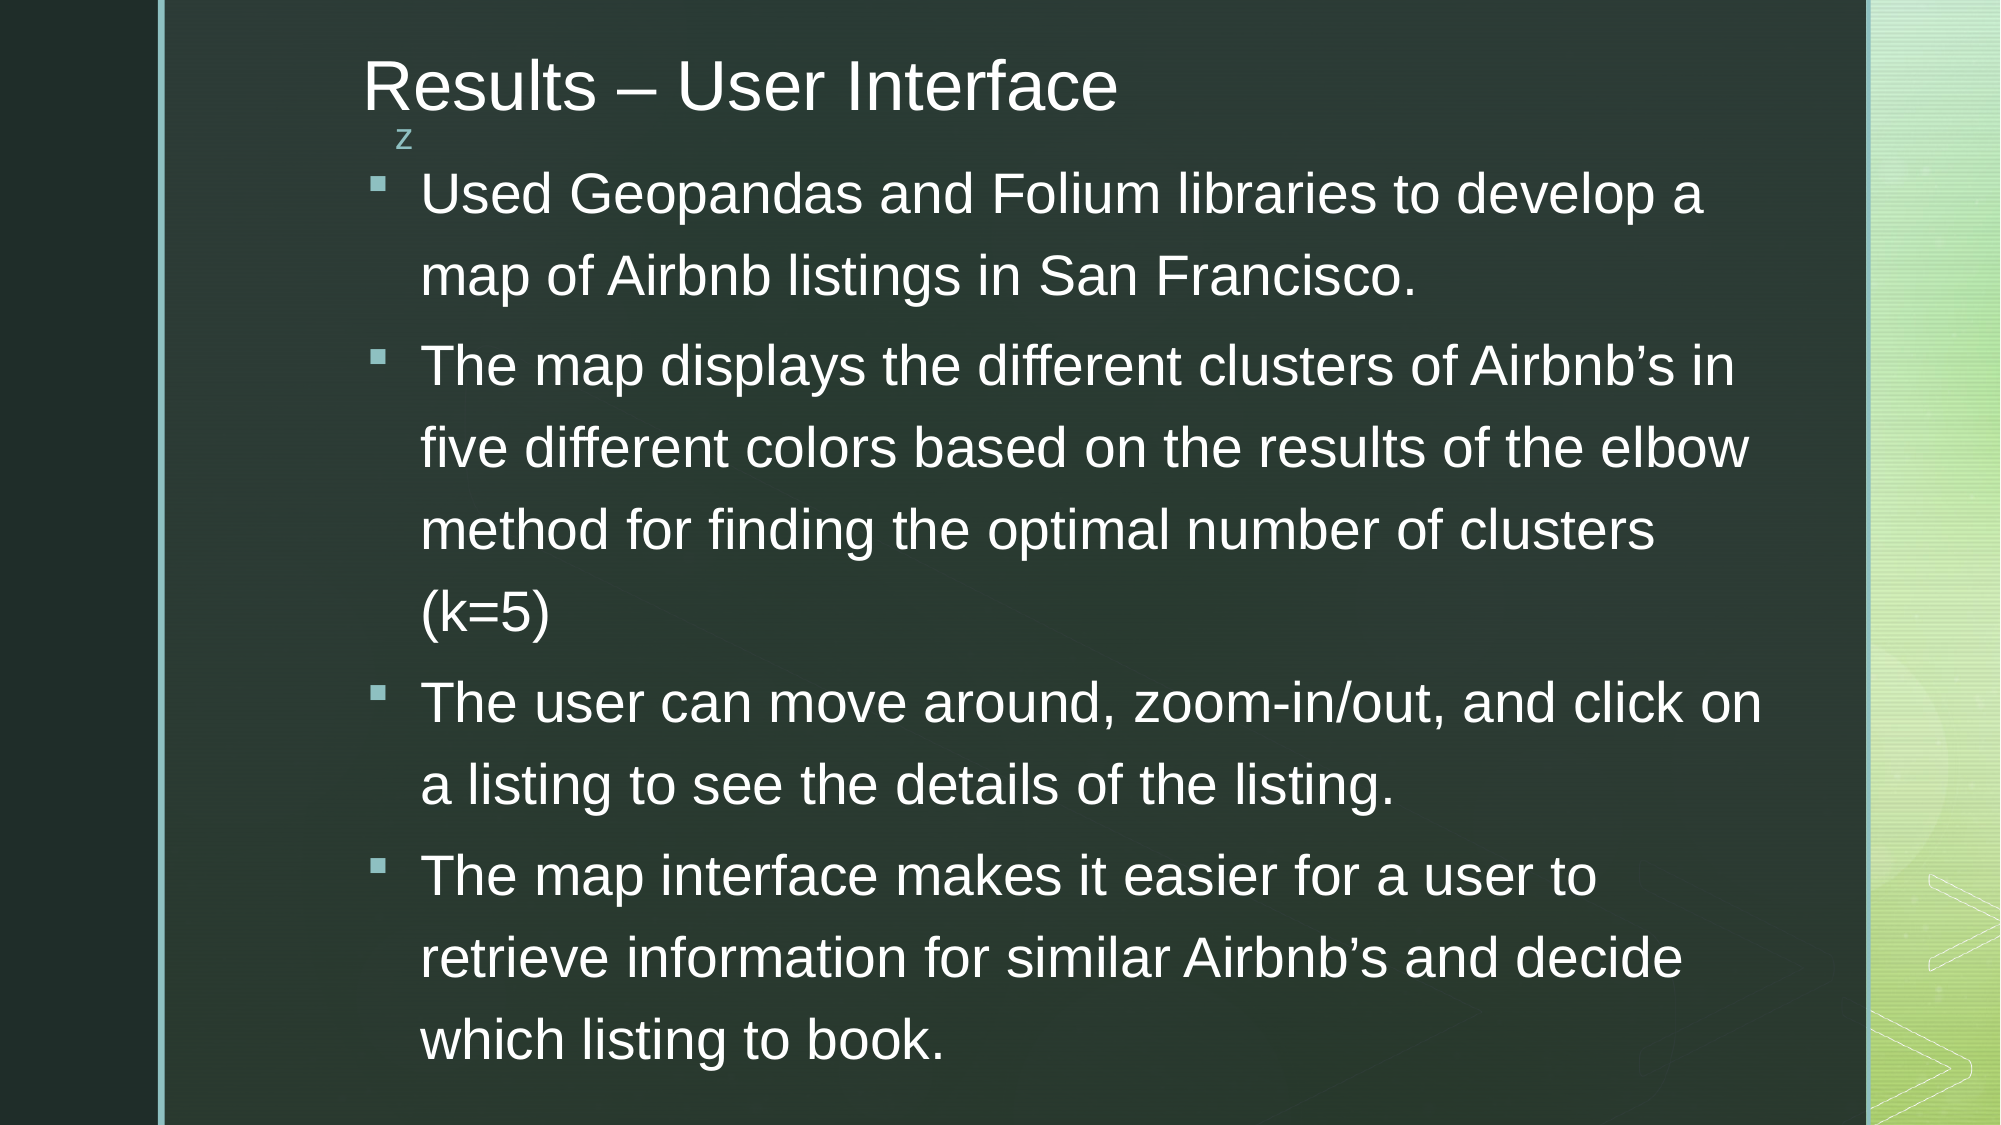

Used Geopandas and Folium libraries to develop a map of Airbnb listings in San Francisco.
The map displays the different clusters of Airbnb’s in five different colors based on the results of the elbow method for finding the optimal number of clusters (k=5)
The user can move around, zoom-in/out, and click on a listing to see the details of the listing.
The map interface makes it easier for a user to retrieve information for similar Airbnb’s and decide which listing to book.
# Results – User Interface